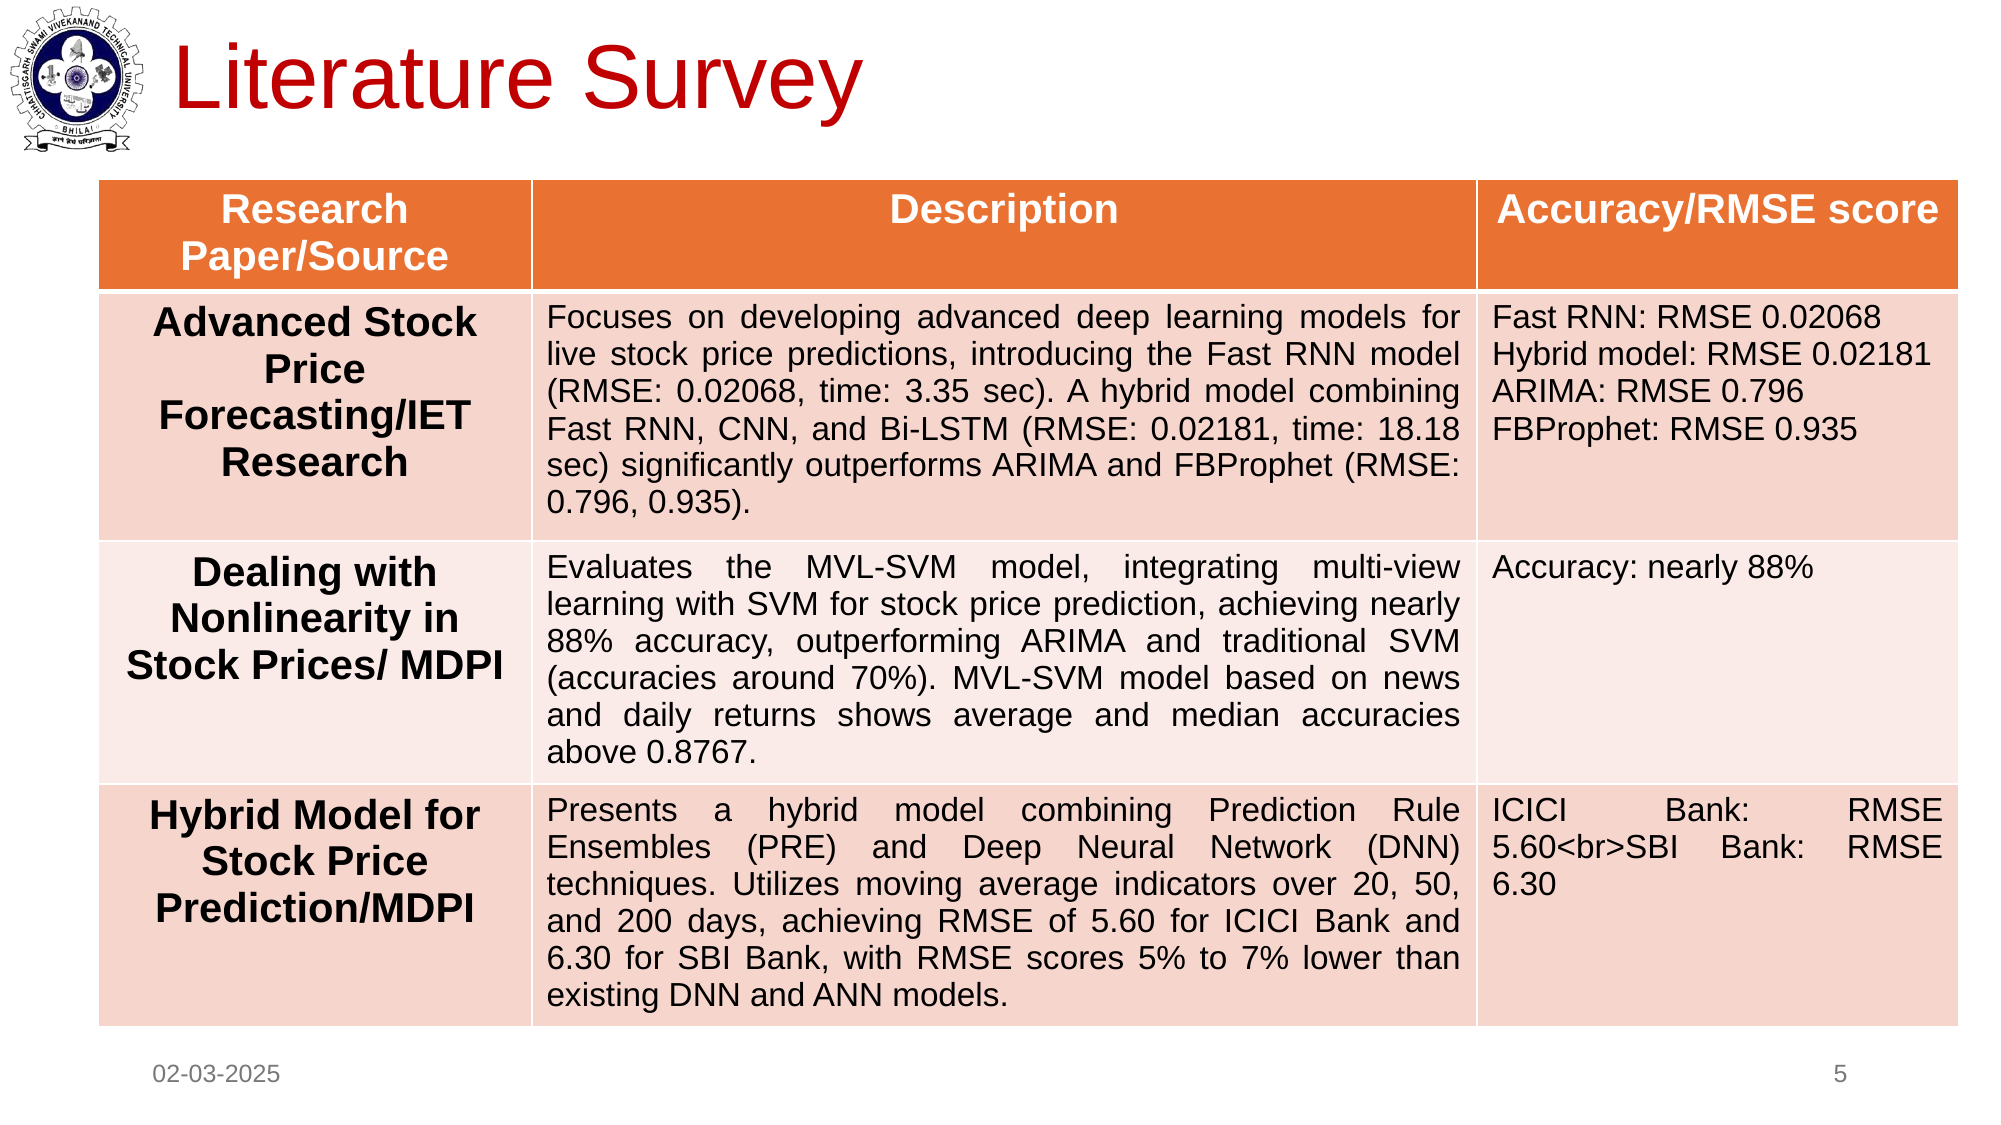

# Literature Survey
| Research Paper/Source | Description | Accuracy/RMSE score |
| --- | --- | --- |
| Advanced Stock Price Forecasting/IET Research | Focuses on developing advanced deep learning models for live stock price predictions, introducing the Fast RNN model (RMSE: 0.02068, time: 3.35 sec). A hybrid model combining Fast RNN, CNN, and Bi-LSTM (RMSE: 0.02181, time: 18.18 sec) significantly outperforms ARIMA and FBProphet (RMSE: 0.796, 0.935). | Fast RNN: RMSE 0.02068 Hybrid model: RMSE 0.02181 ARIMA: RMSE 0.796 FBProphet: RMSE 0.935 |
| Dealing with Nonlinearity in Stock Prices/ MDPI | Evaluates the MVL-SVM model, integrating multi-view learning with SVM for stock price prediction, achieving nearly 88% accuracy, outperforming ARIMA and traditional SVM (accuracies around 70%). MVL-SVM model based on news and daily returns shows average and median accuracies above 0.8767. | Accuracy: nearly 88% |
| Hybrid Model for Stock Price Prediction/MDPI | Presents a hybrid model combining Prediction Rule Ensembles (PRE) and Deep Neural Network (DNN) techniques. Utilizes moving average indicators over 20, 50, and 200 days, achieving RMSE of 5.60 for ICICI Bank and 6.30 for SBI Bank, with RMSE scores 5% to 7% lower than existing DNN and ANN models. | ICICI Bank: RMSE 5.60<br>SBI Bank: RMSE 6.30 |

02-03-2025
5